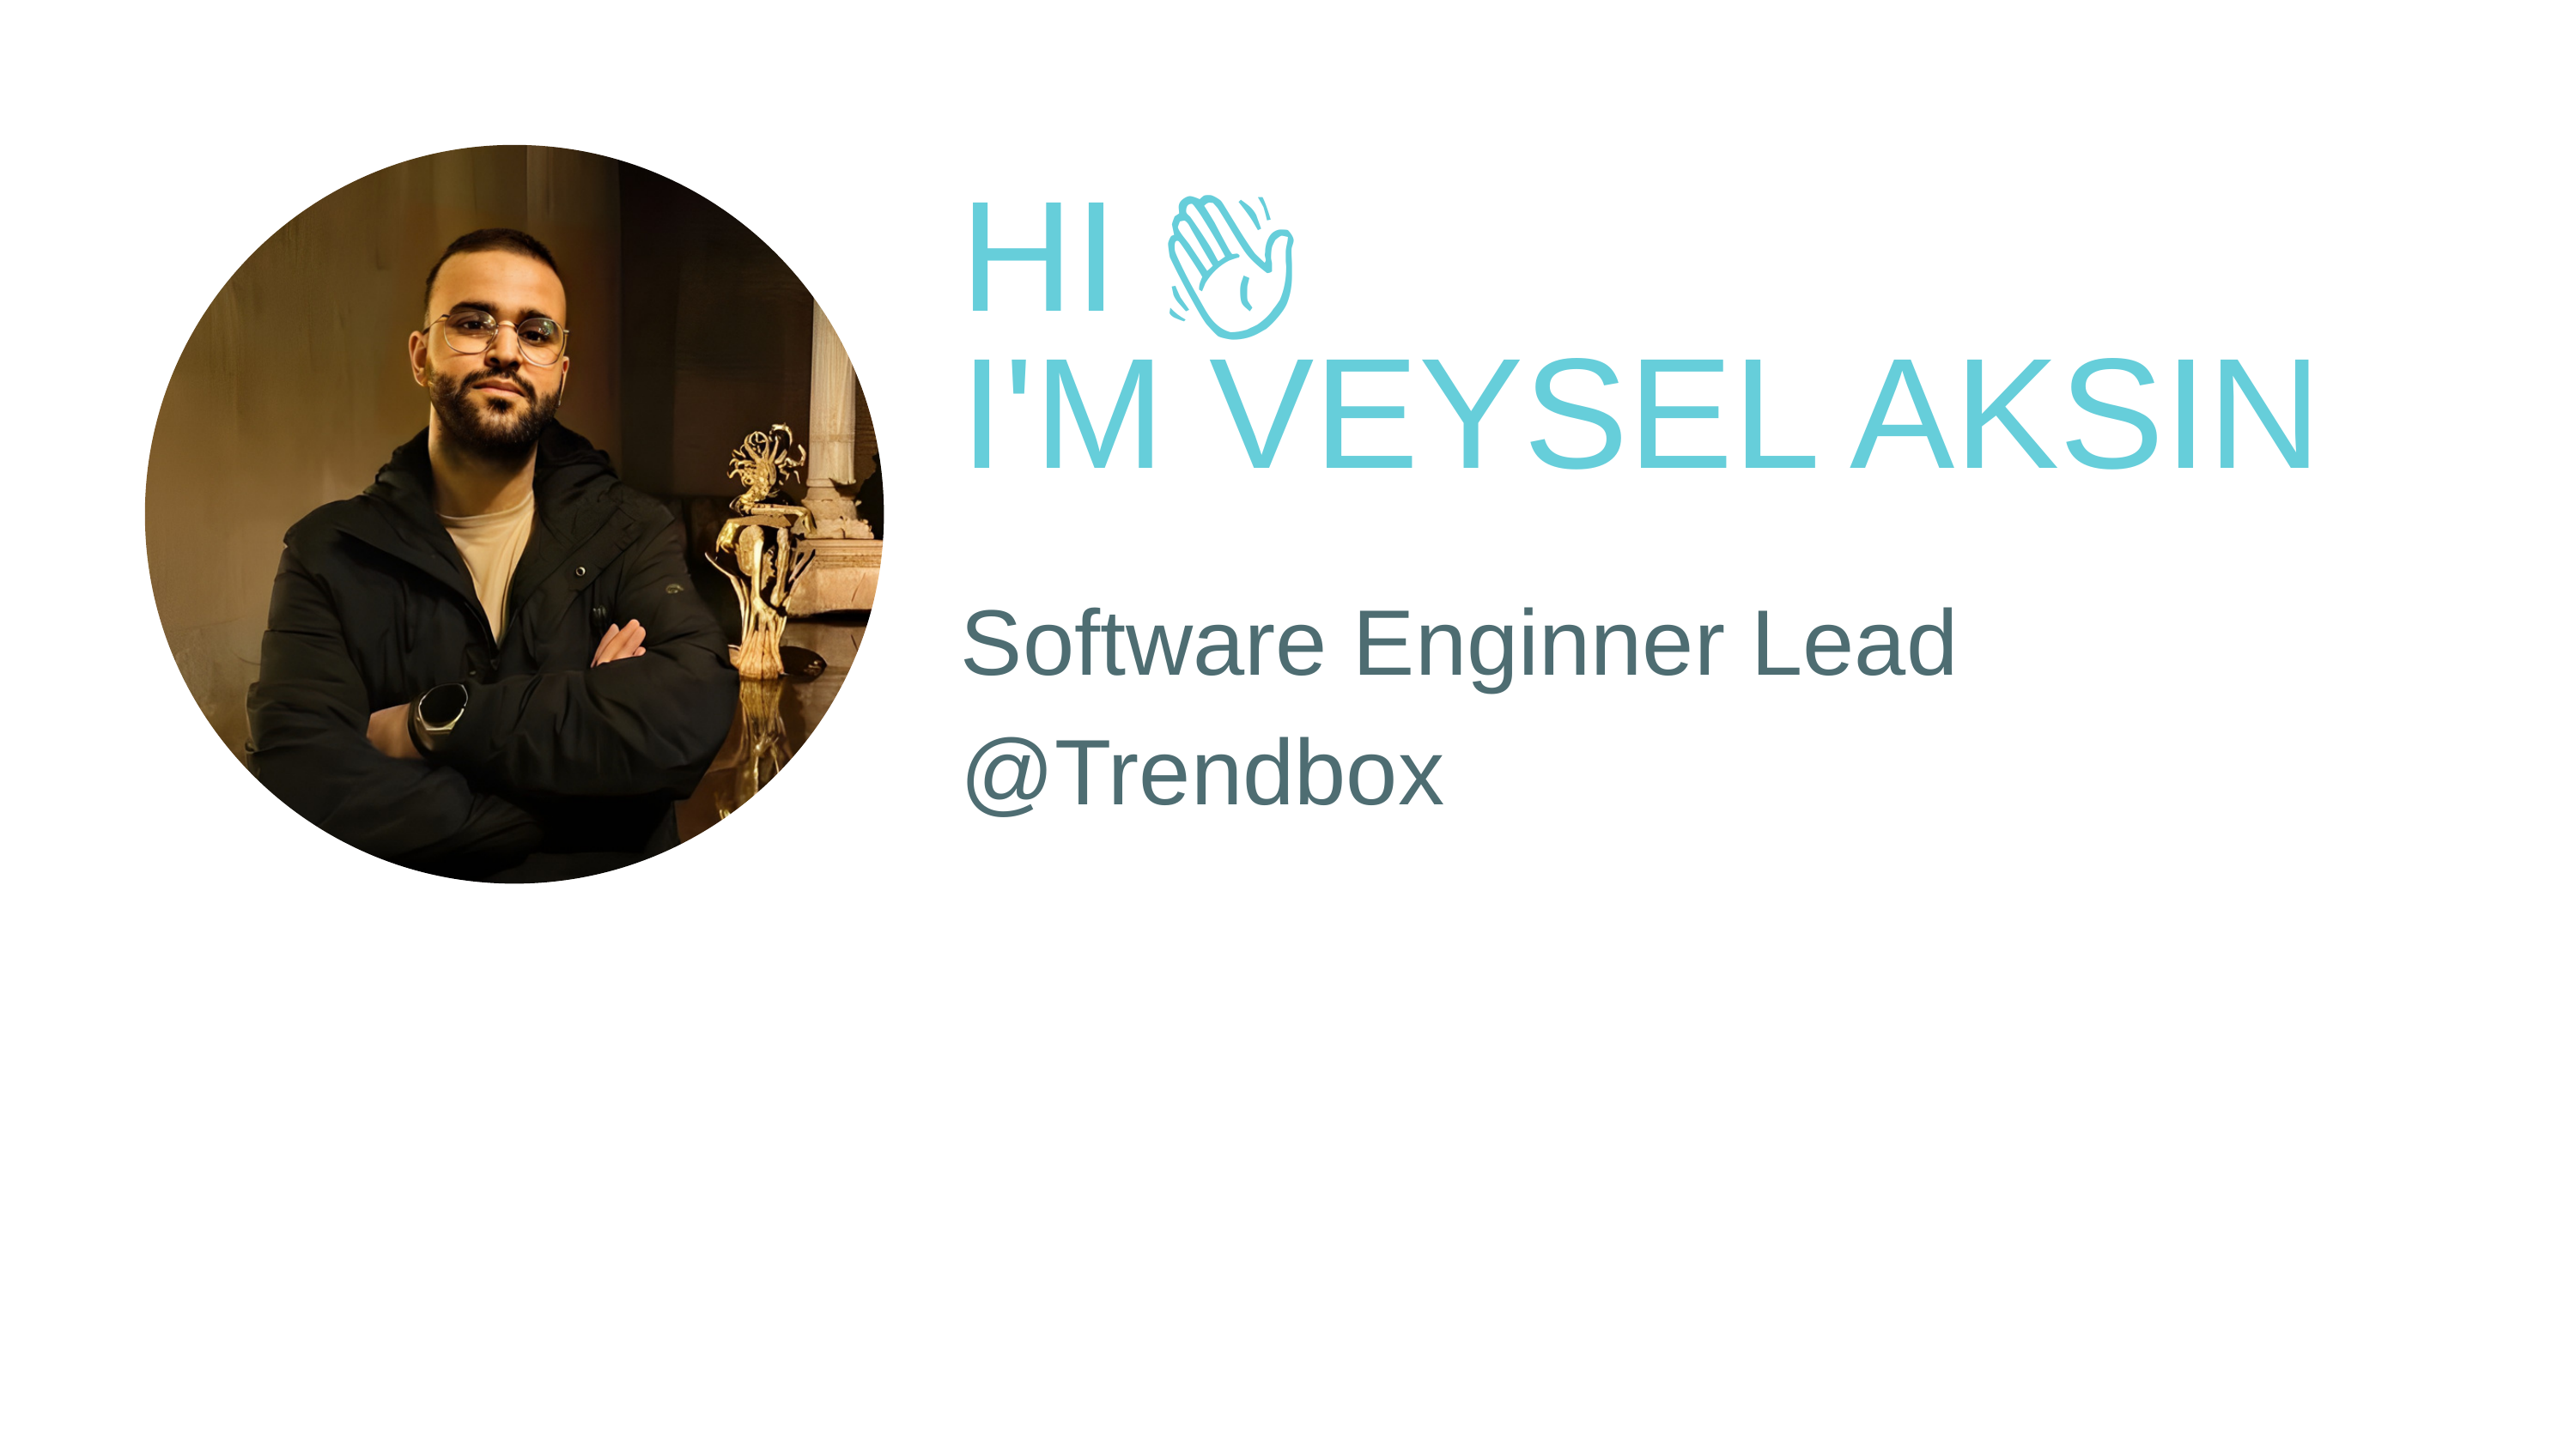

HI 👋
I'M VEYSEL AKSIN

Software Enginner Lead @Trendbox